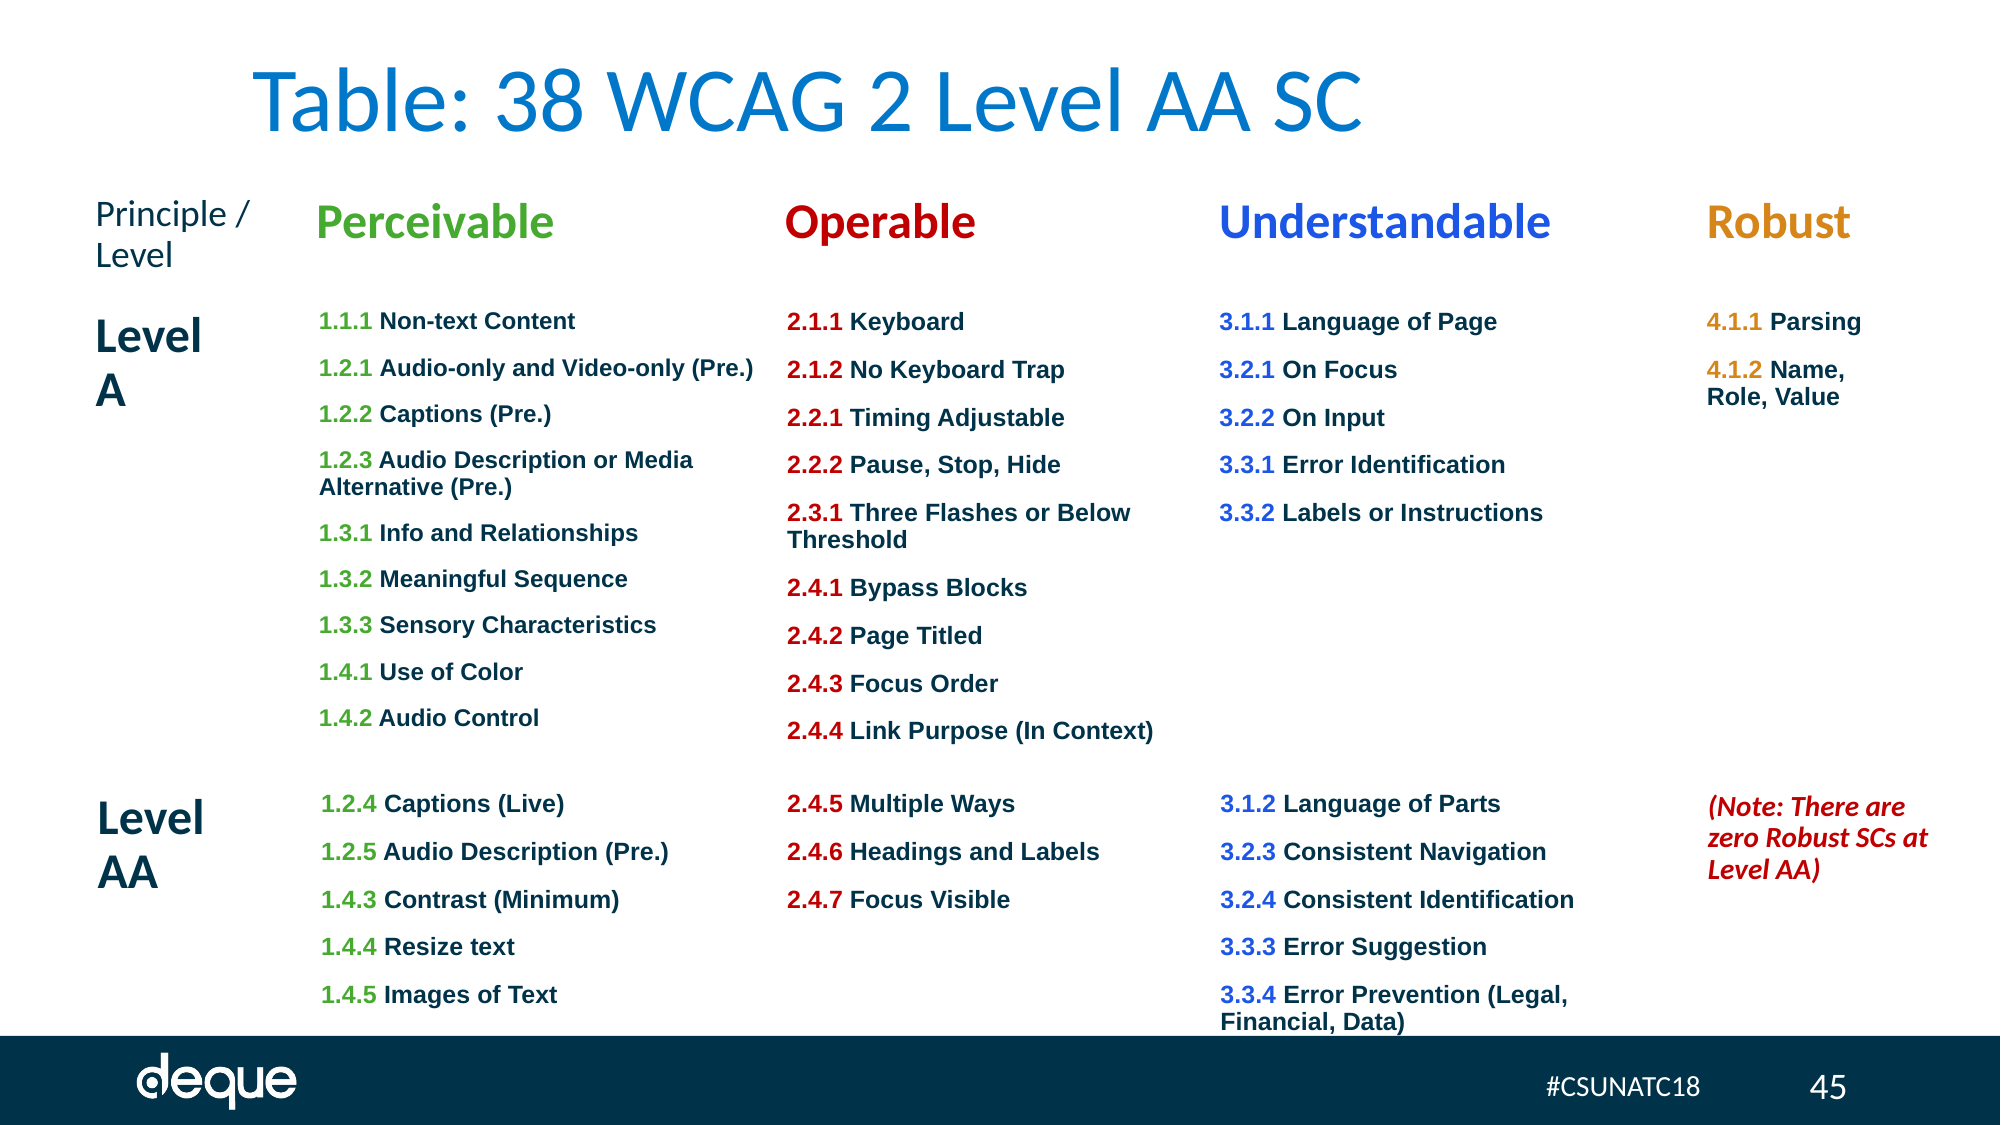

# Table: 38 WCAG 2 Level AA SC
Principle / Level
Robust
Perceivable
Operable
Understandable
Level A
1.1.1 Non-text Content
1.2.1 Audio-only and Video-only (Pre.)
1.2.2 Captions (Pre.)
1.2.3 Audio Description or Media Alternative (Pre.)
1.3.1 Info and Relationships
1.3.2 Meaningful Sequence
1.3.3 Sensory Characteristics
1.4.1 Use of Color
1.4.2 Audio Control
2.1.1 Keyboard
2.1.2 No Keyboard Trap
2.2.1 Timing Adjustable
2.2.2 Pause, Stop, Hide
2.3.1 Three Flashes or Below Threshold
2.4.1 Bypass Blocks
2.4.2 Page Titled
2.4.3 Focus Order
2.4.4 Link Purpose (In Context)
3.1.1 Language of Page
3.2.1 On Focus
3.2.2 On Input
3.3.1 Error Identification
3.3.2 Labels or Instructions
4.1.1 Parsing
4.1.2 Name, Role, Value
1.2.4 Captions (Live)
1.2.5 Audio Description (Pre.)
1.4.3 Contrast (Minimum)
1.4.4 Resize text
1.4.5 Images of Text
2.4.5 Multiple Ways
2.4.6 Headings and Labels
2.4.7 Focus Visible
3.1.2 Language of Parts
3.2.3 Consistent Navigation
3.2.4 Consistent Identification
3.3.3 Error Suggestion
3.3.4 Error Prevention (Legal,
Financial, Data)
(Note: There are zero Robust SCs at Level AA)
Level AA
45